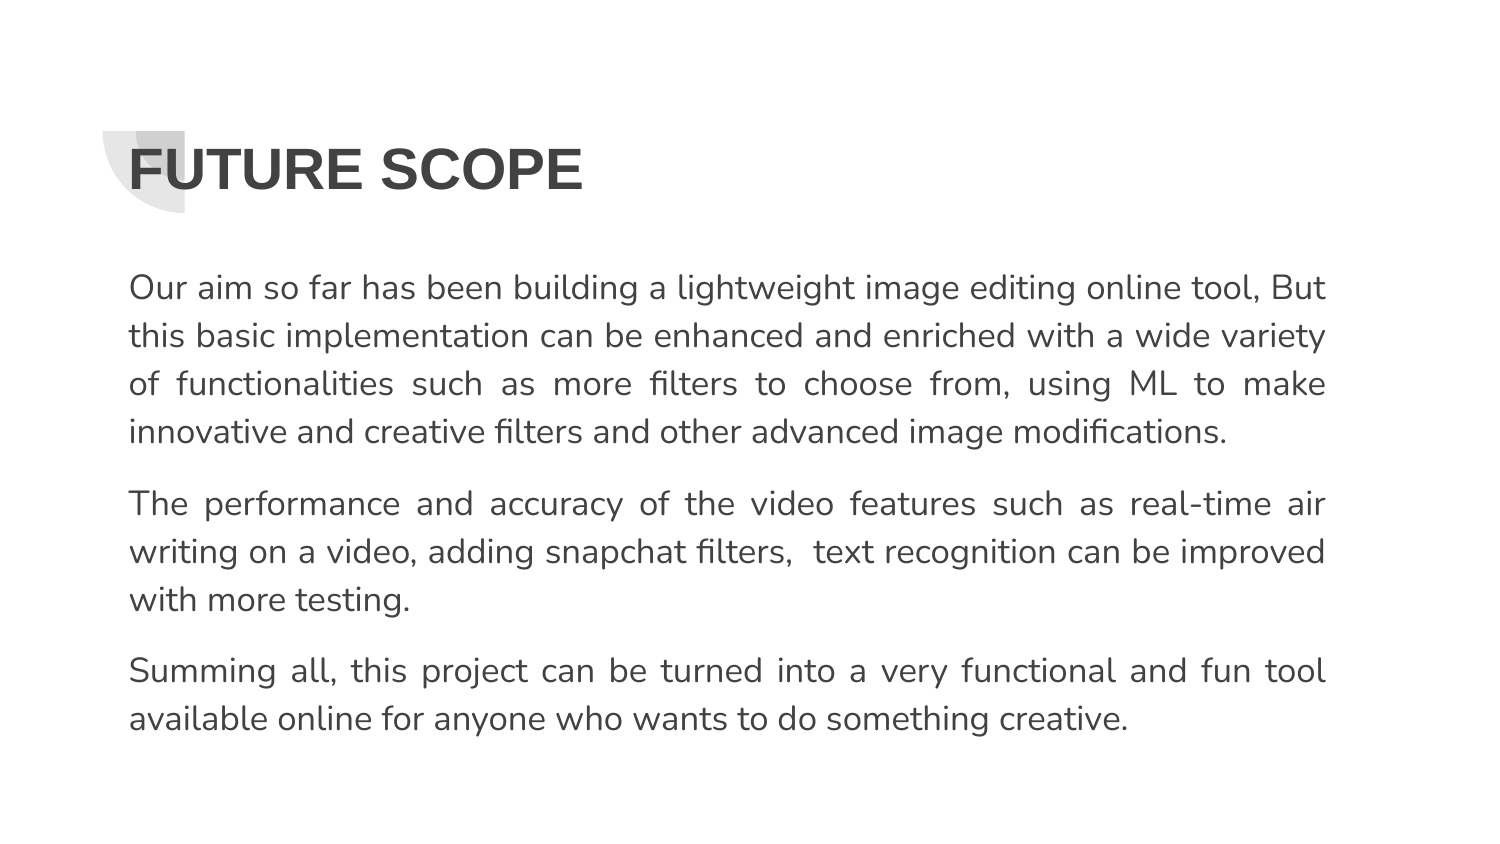

# FUTURE SCOPE
Our aim so far has been building a lightweight image editing online tool, But this basic implementation can be enhanced and enriched with a wide variety of functionalities such as more filters to choose from, using ML to make innovative and creative filters and other advanced image modifications.
The performance and accuracy of the video features such as real-time air writing on a video, adding snapchat filters,  text recognition can be improved with more testing.
Summing all, this project can be turned into a very functional and fun tool available online for anyone who wants to do something creative.